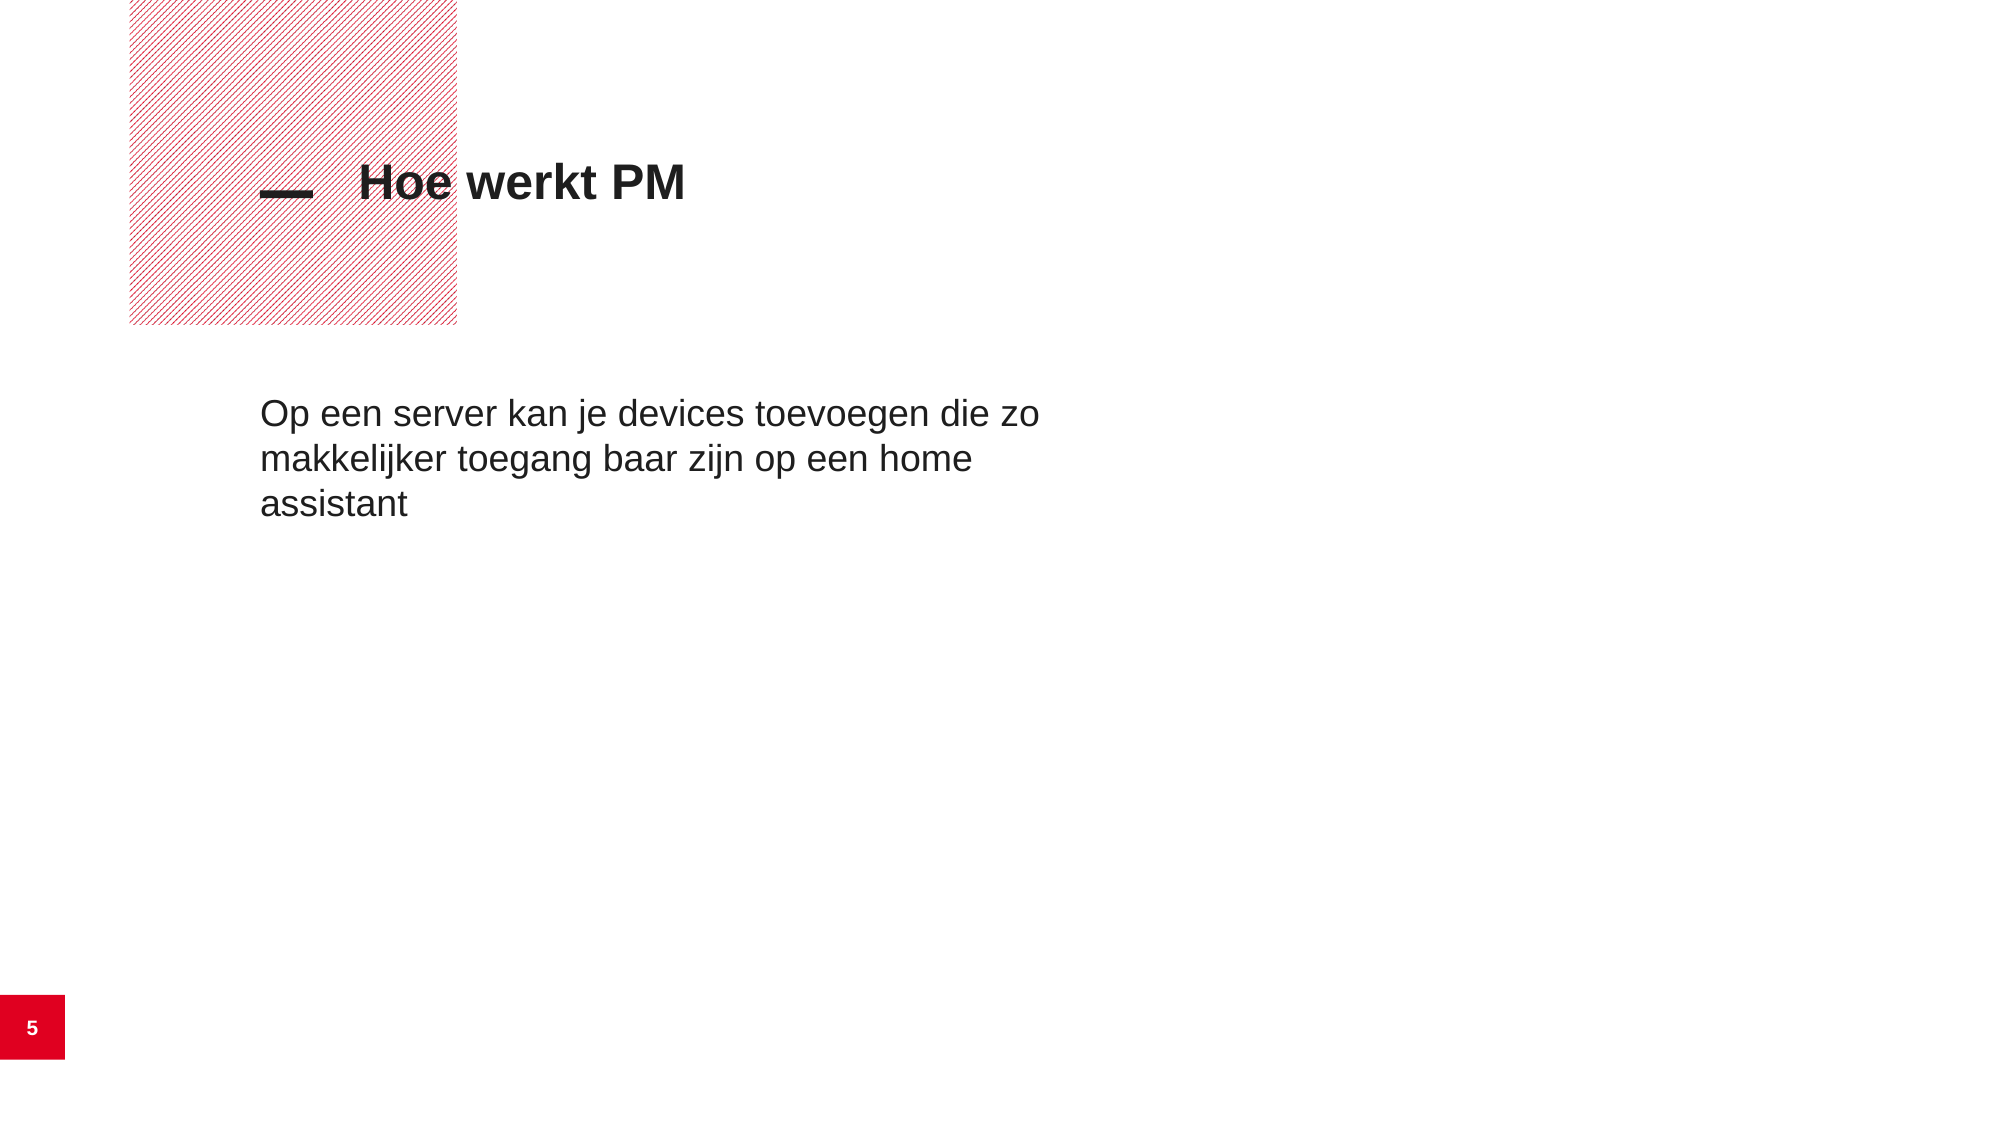

# Hoe werkt PM

Op een server kan je devices toevoegen die zo makkelijker toegang baar zijn op een home assistant